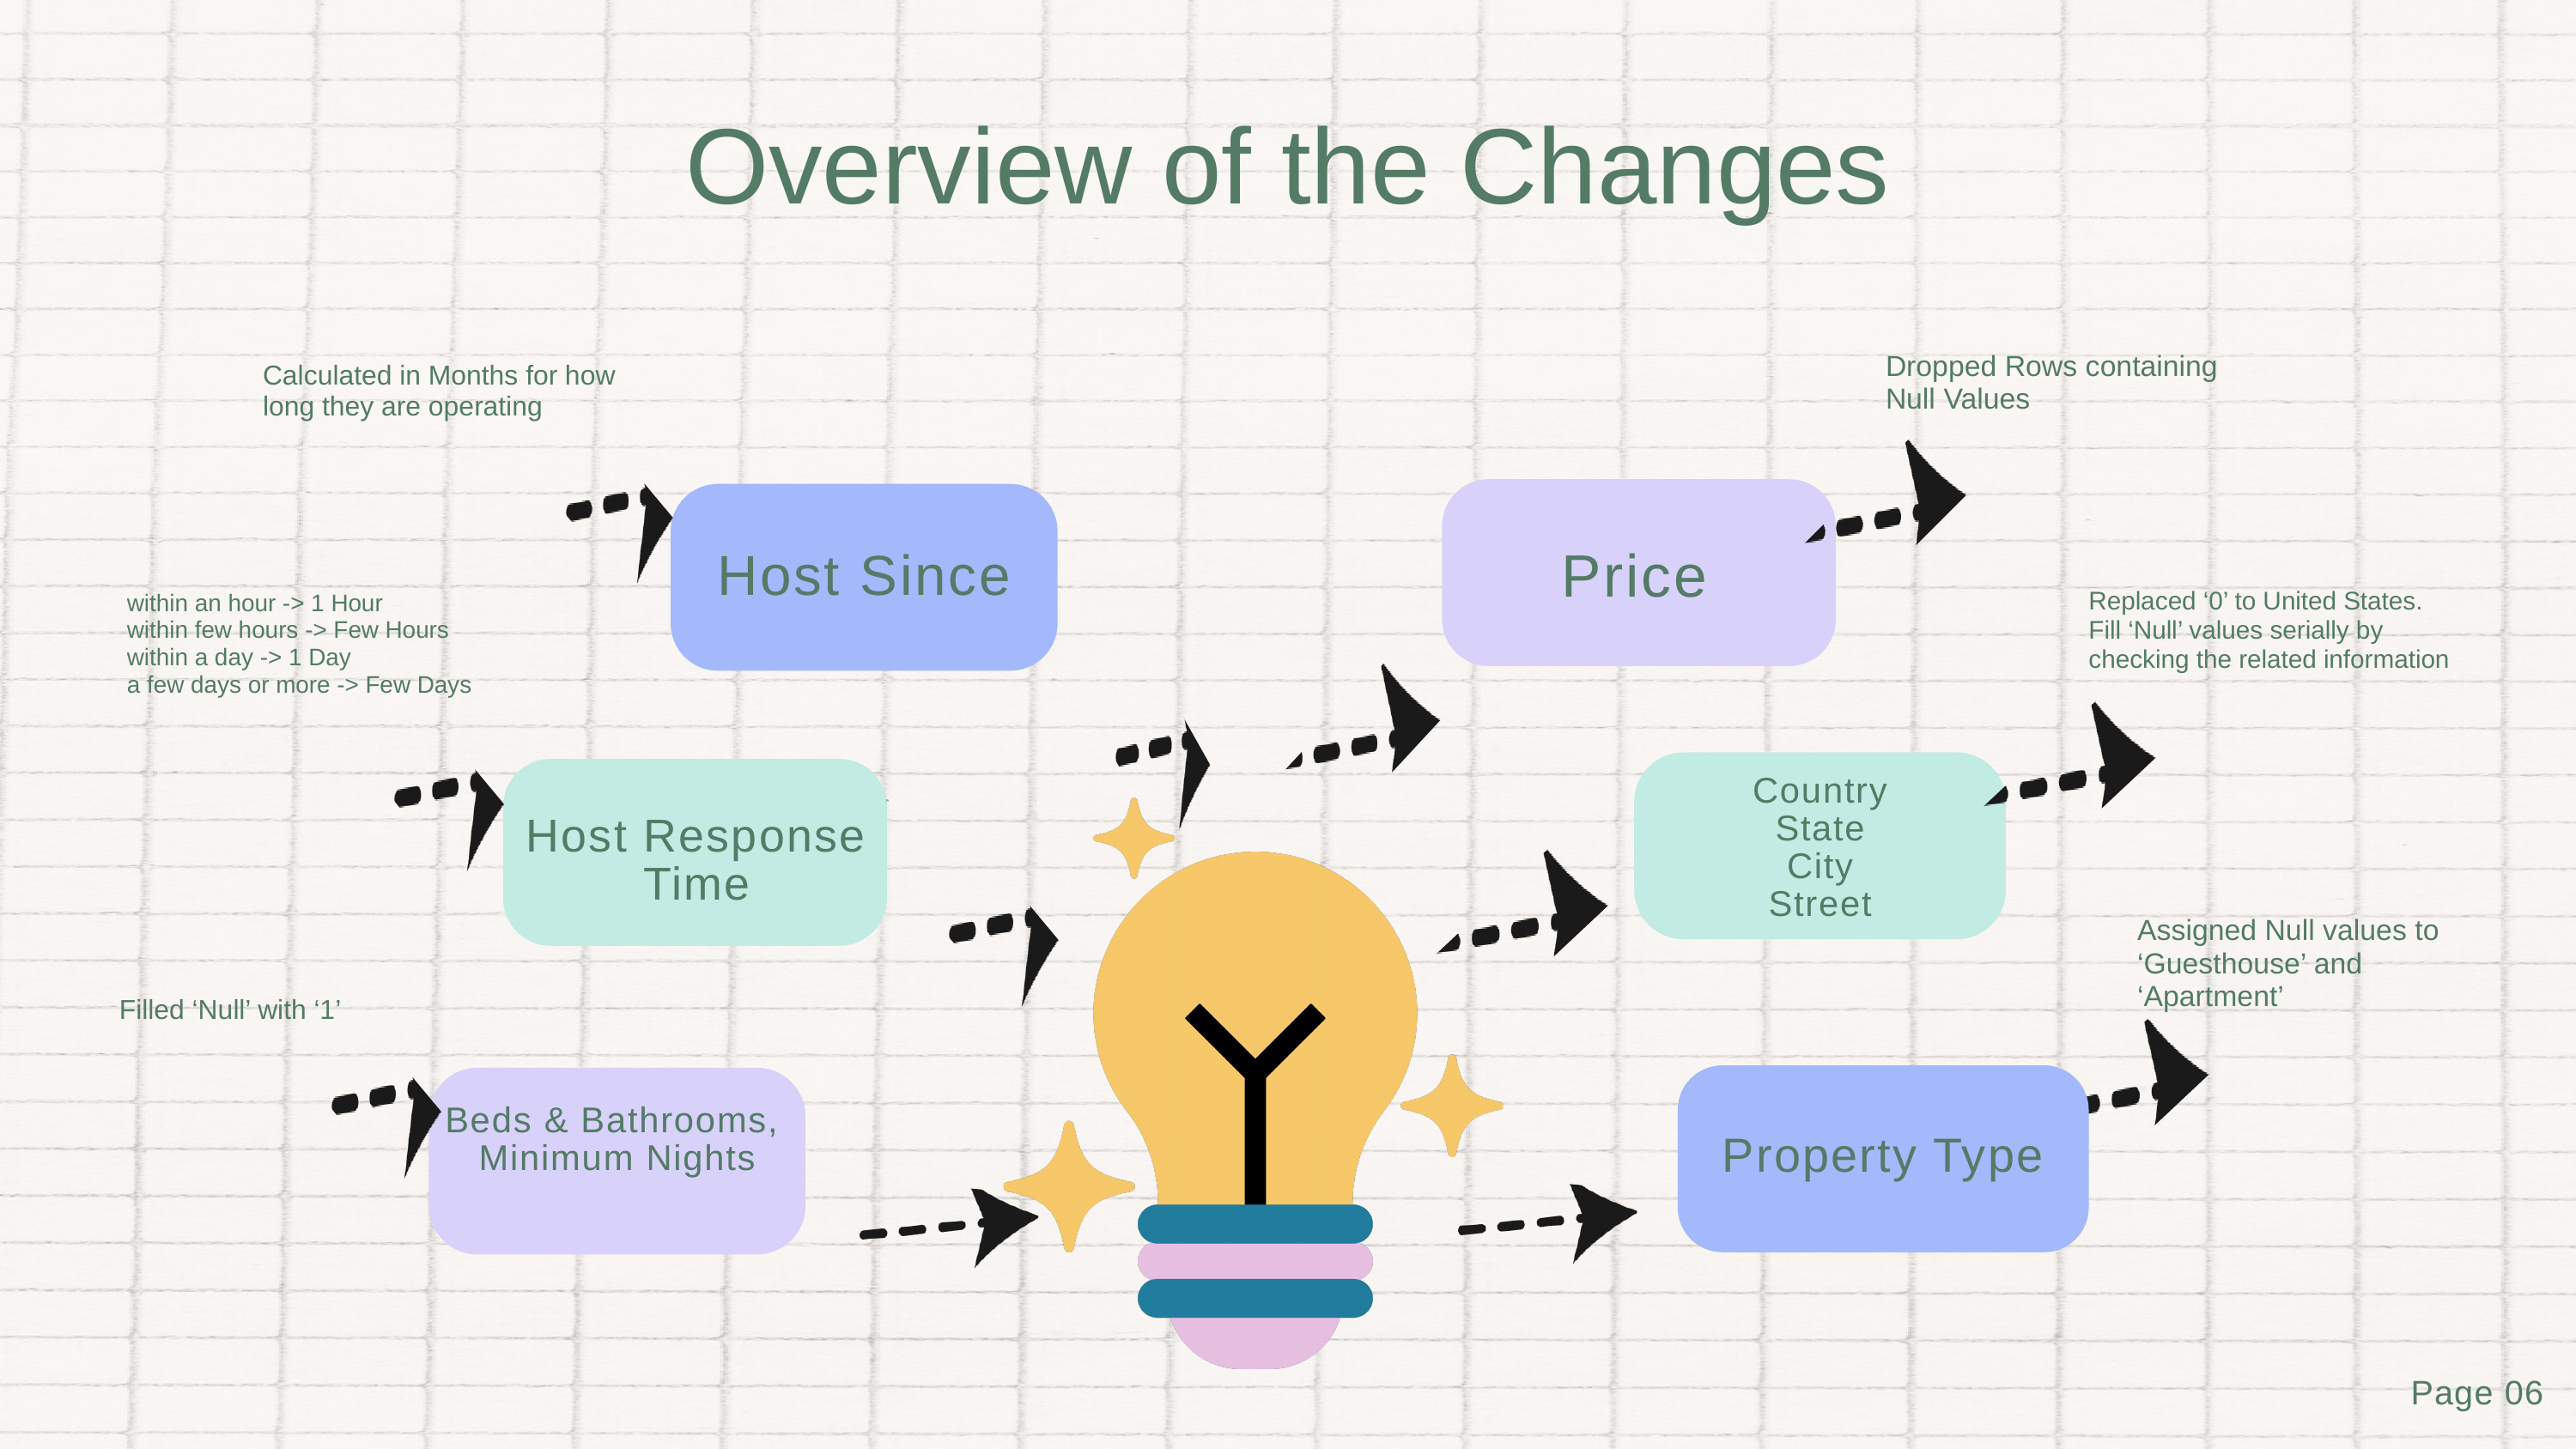

Overview of the Changes
Dropped Rows containing Null Values
Calculated in Months for how long they are operating

Price
Host Since
Replaced ‘0’ to United States.
Fill ‘Null’ values serially by checking the related information

within an hour -> 1 Hour
within few hours -> Few Hours
within a day -> 1 Day
a few days or more -> Few Days

Country
State
City
Street

Host Response Time

Assigned Null values to ‘Guesthouse’ and ‘Apartment’
Filled ‘Null’ with ‘1’

Beds & Bathrooms,
Minimum Nights
Property Type

Page 06